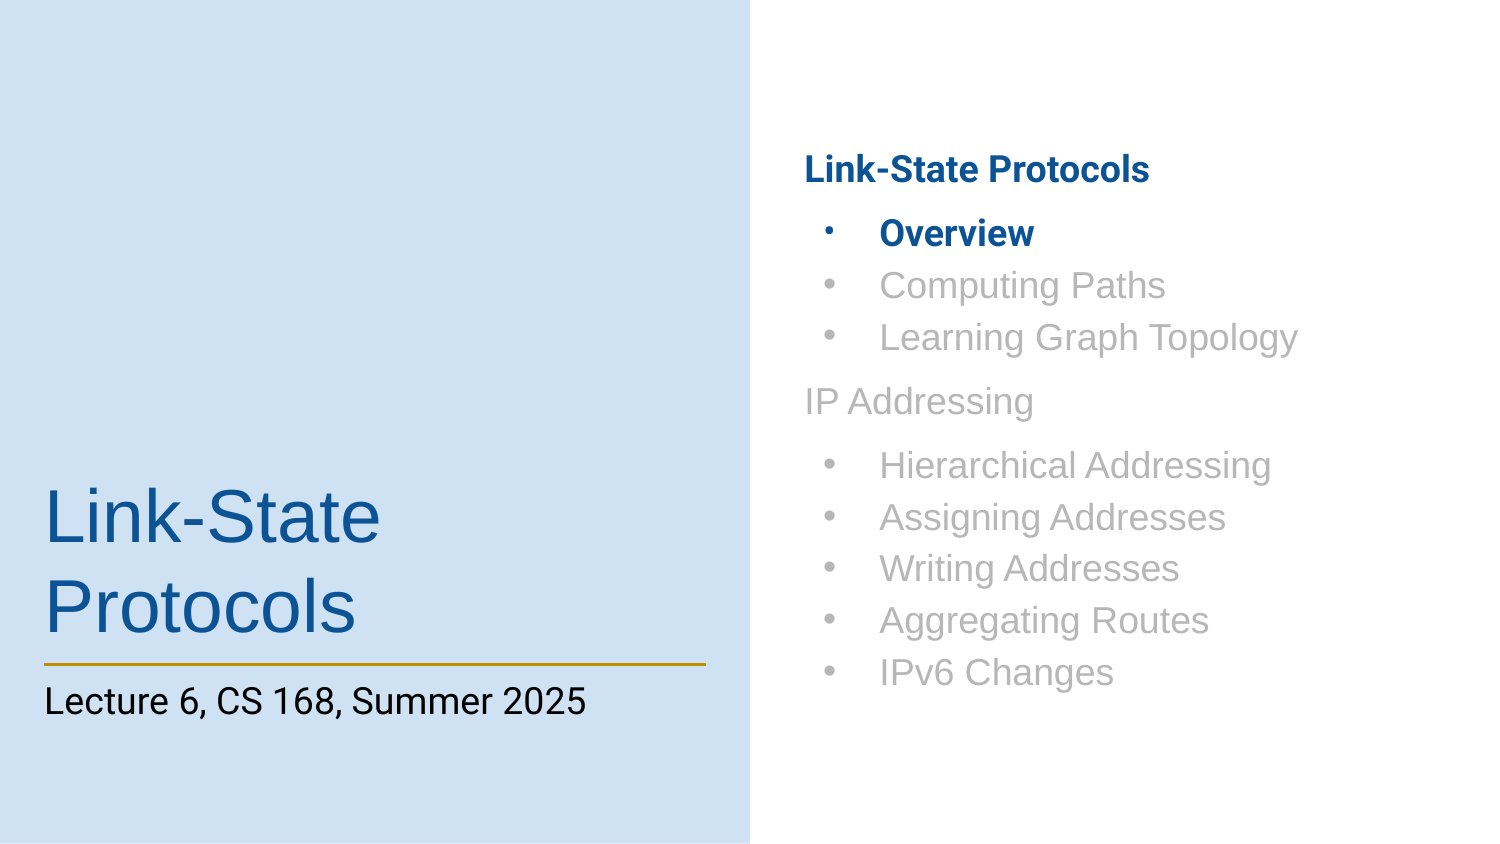

Link-State Protocols
Overview
Computing Paths
Learning Graph Topology
IP Addressing
Hierarchical Addressing
Assigning Addresses
Writing Addresses
Aggregating Routes
IPv6 Changes
# Link-State Protocols
Lecture 6, CS 168, Summer 2025